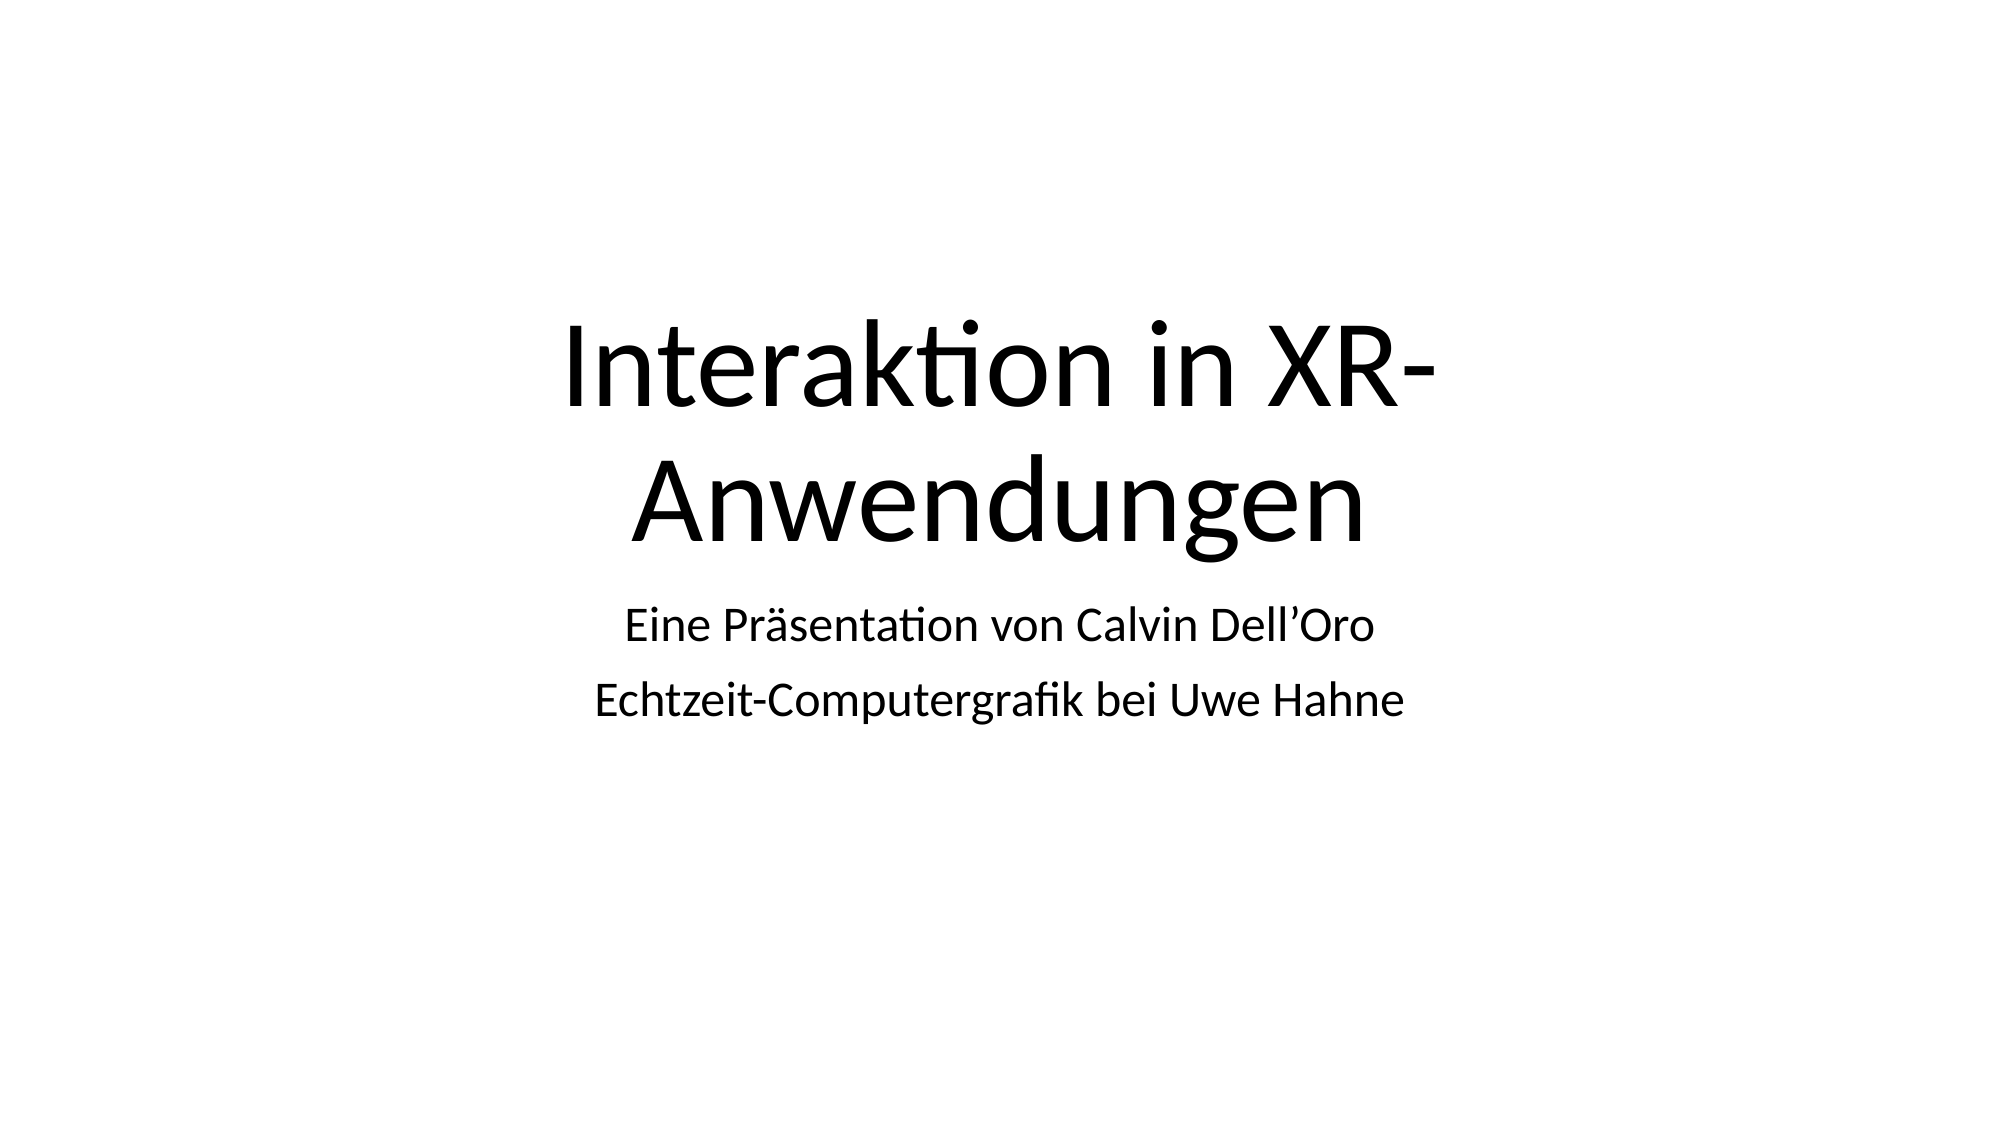

# Interaktion in XR-Anwendungen
Eine Präsentation von Calvin Dell’Oro
Echtzeit-Computergrafik bei Uwe Hahne